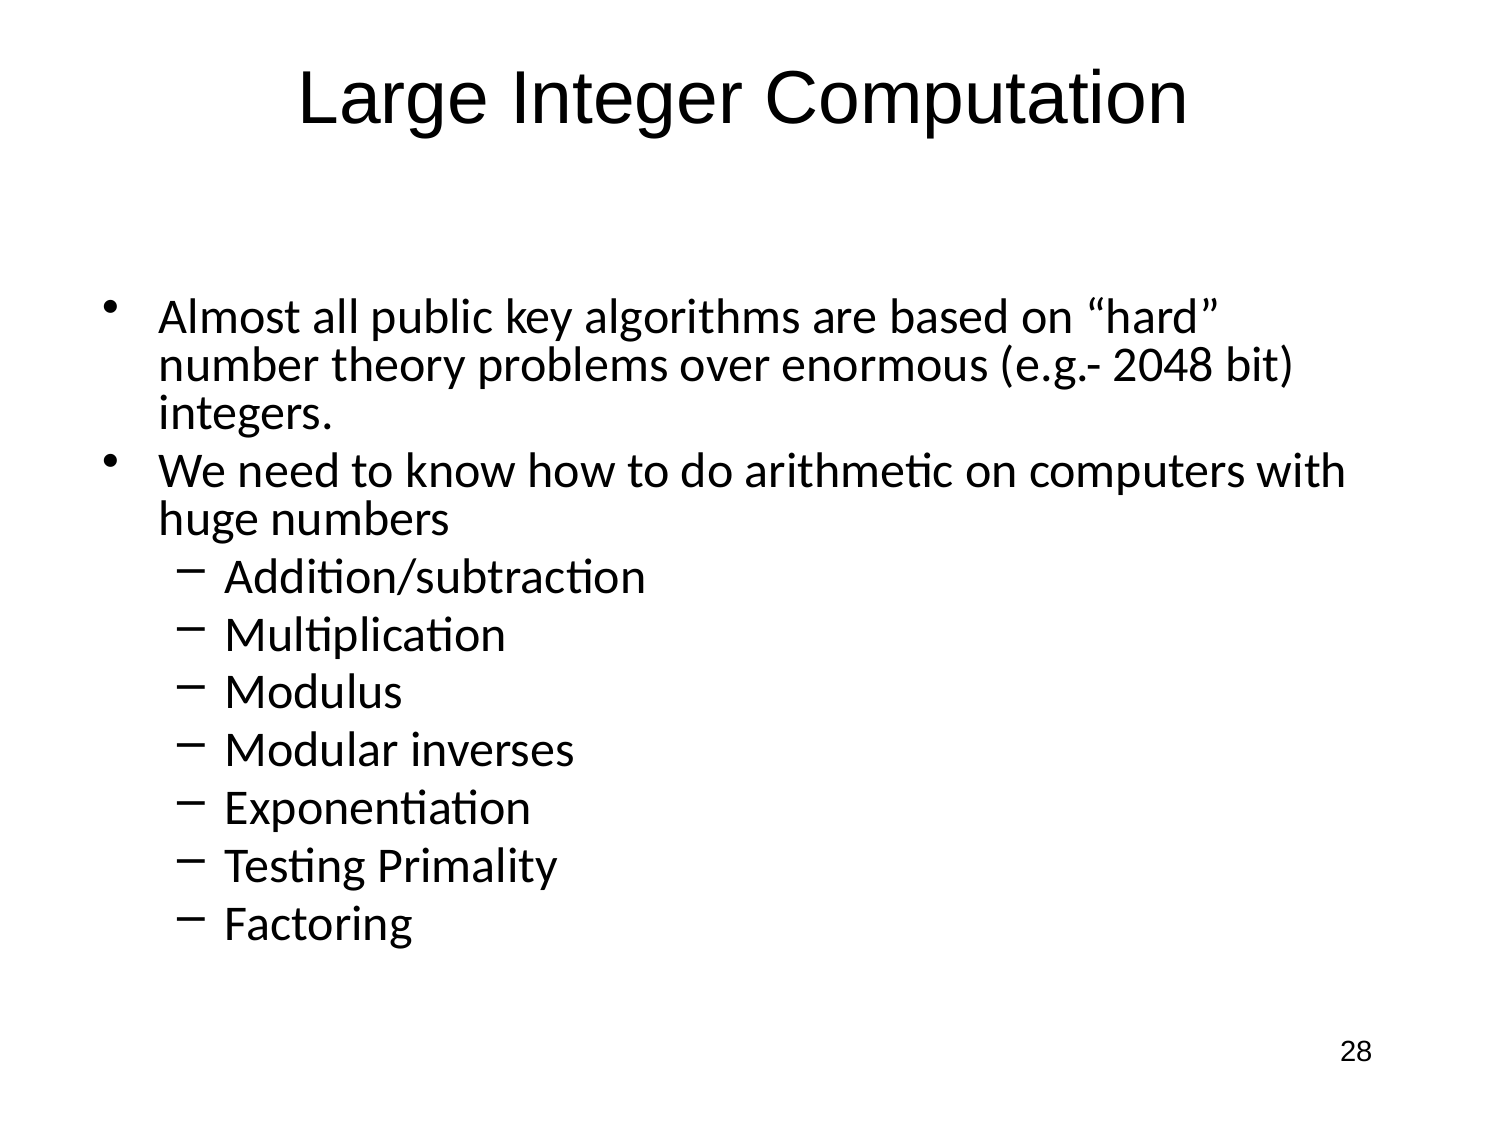

# Large Integer Computation
Almost all public key algorithms are based on “hard” number theory problems over enormous (e.g.- 2048 bit) integers.
We need to know how to do arithmetic on computers with huge numbers
Addition/subtraction
Multiplication
Modulus
Modular inverses
Exponentiation
Testing Primality
Factoring
28